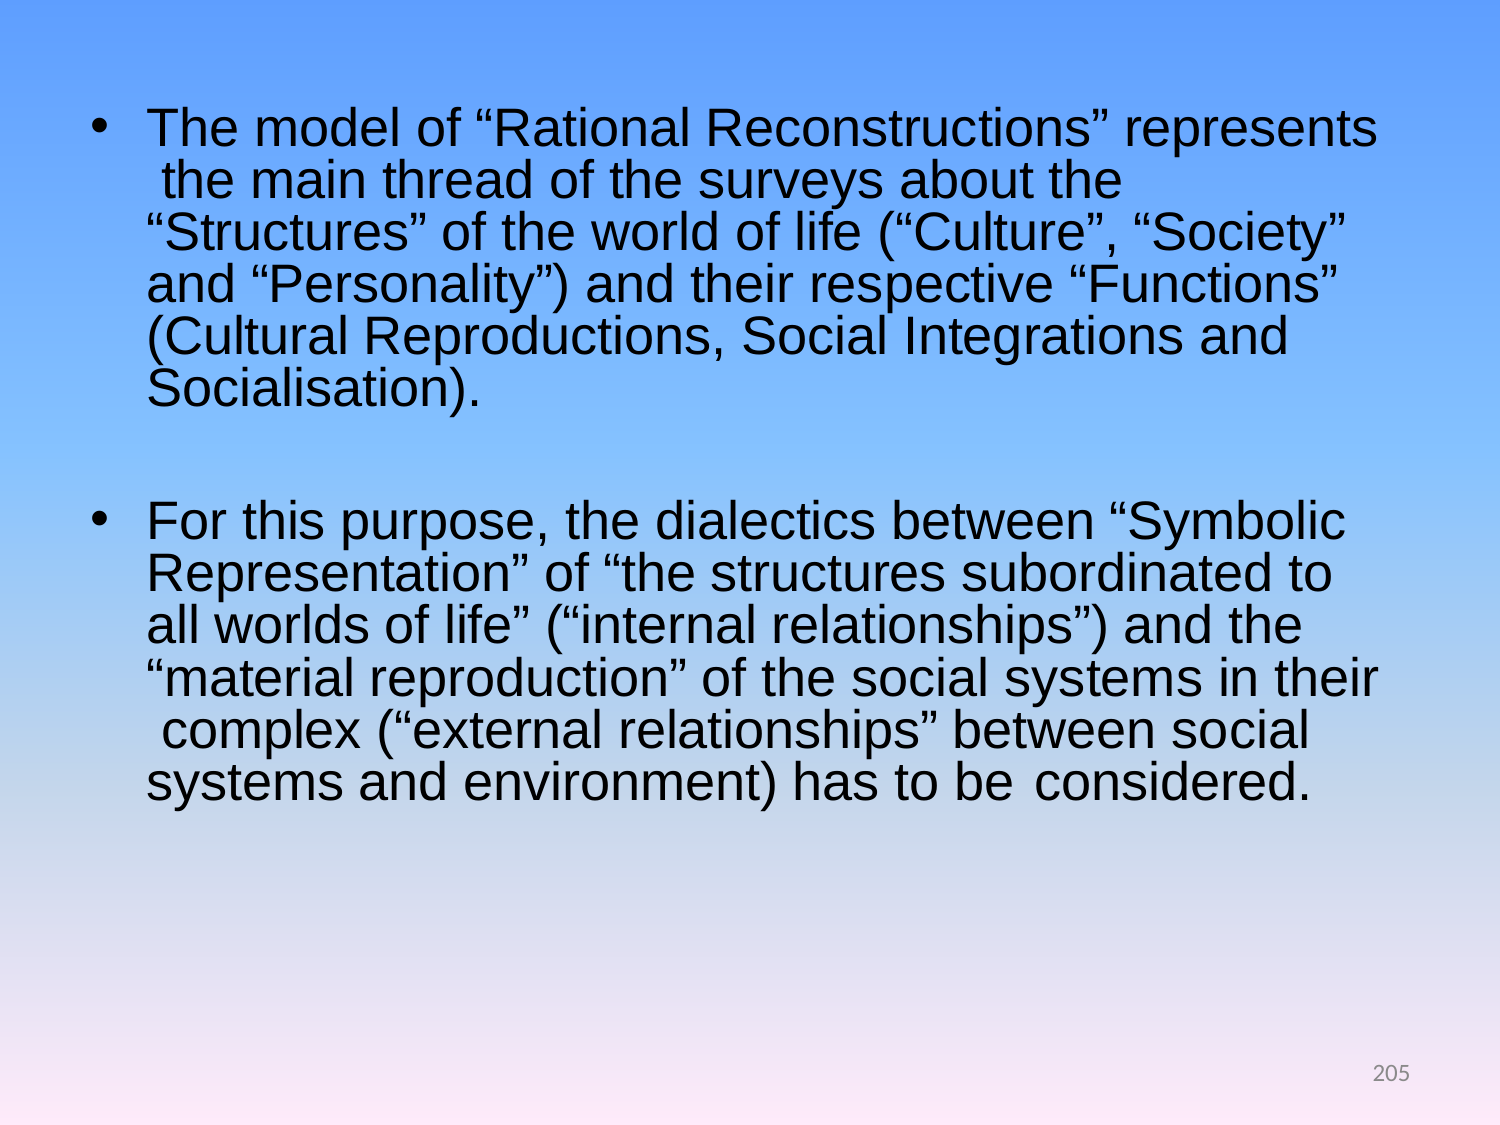

The model of “Rational Reconstructions” represents  the main thread of the surveys about the  “Structures” of the world of life (“Culture”, “Society”  and “Personality”) and their respective “Functions”  (Cultural Reproductions, Social Integrations and  Socialisation).

For this purpose, the dialectics between “Symbolic  Representation” of “the structures subordinated to  all worlds of life” (“internal relationships”) and the  “material reproduction” of the social systems in their  complex (“external relationships” between social  systems and environment) has to be considered.
205